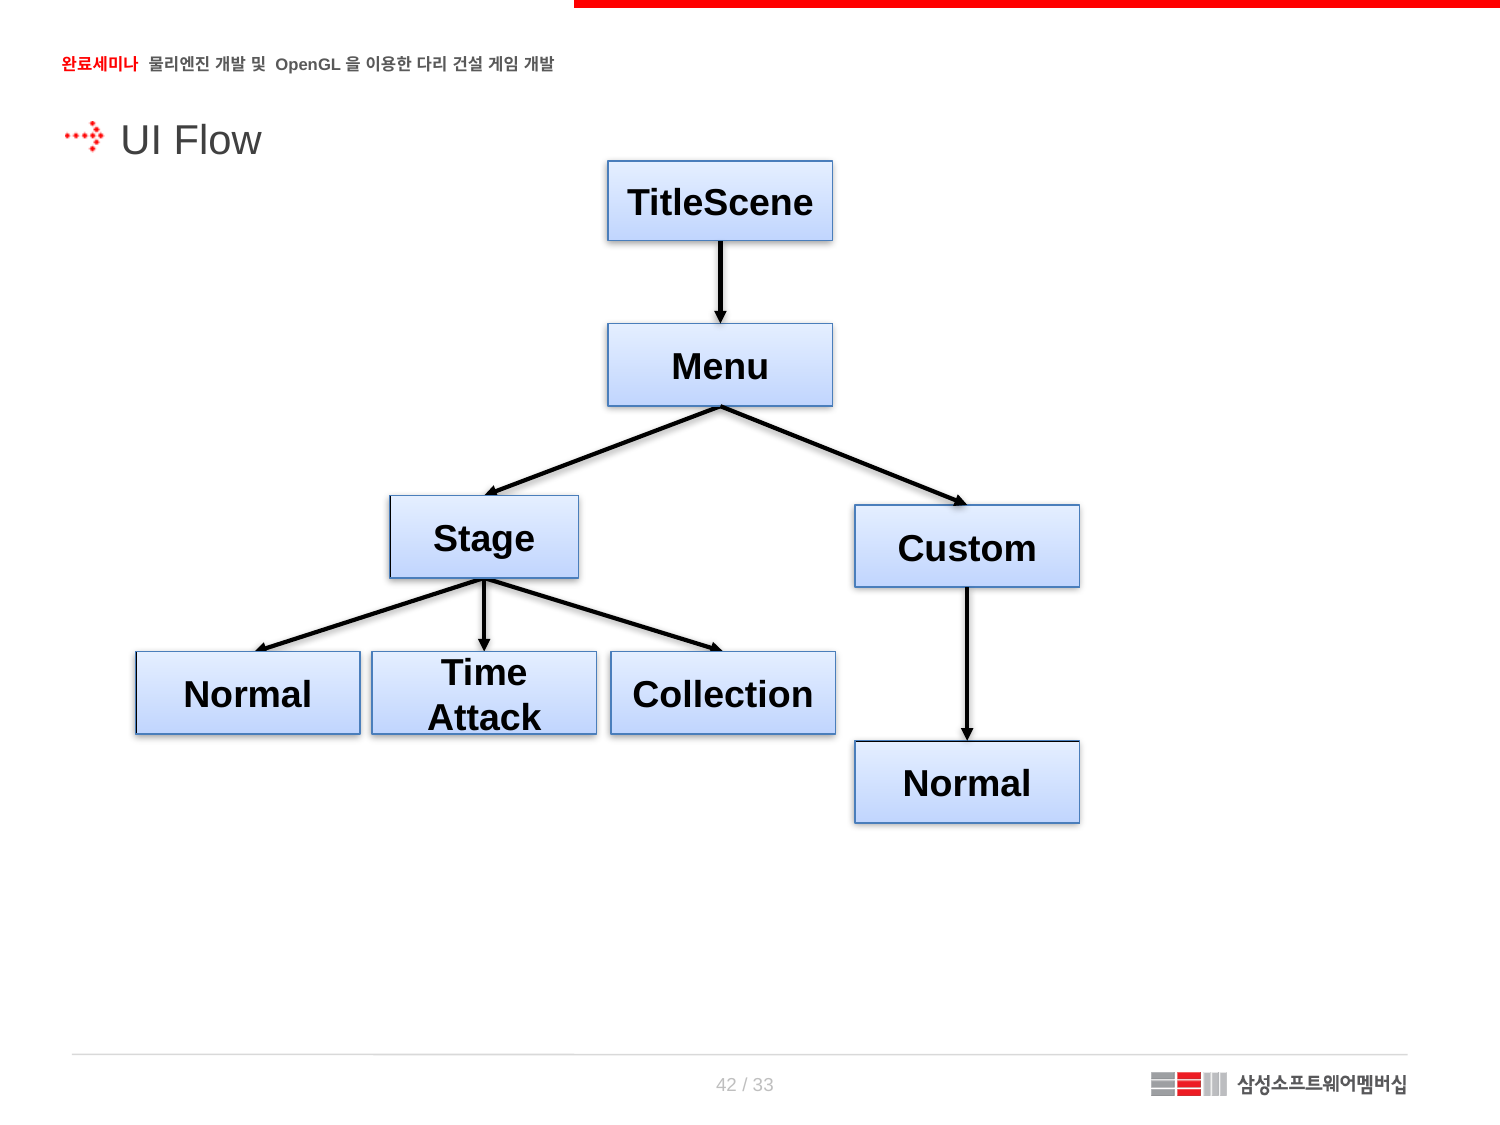

UI Flow
TitleScene
Menu
Stage
Custom
Normal
Time Attack
Collection
Normal